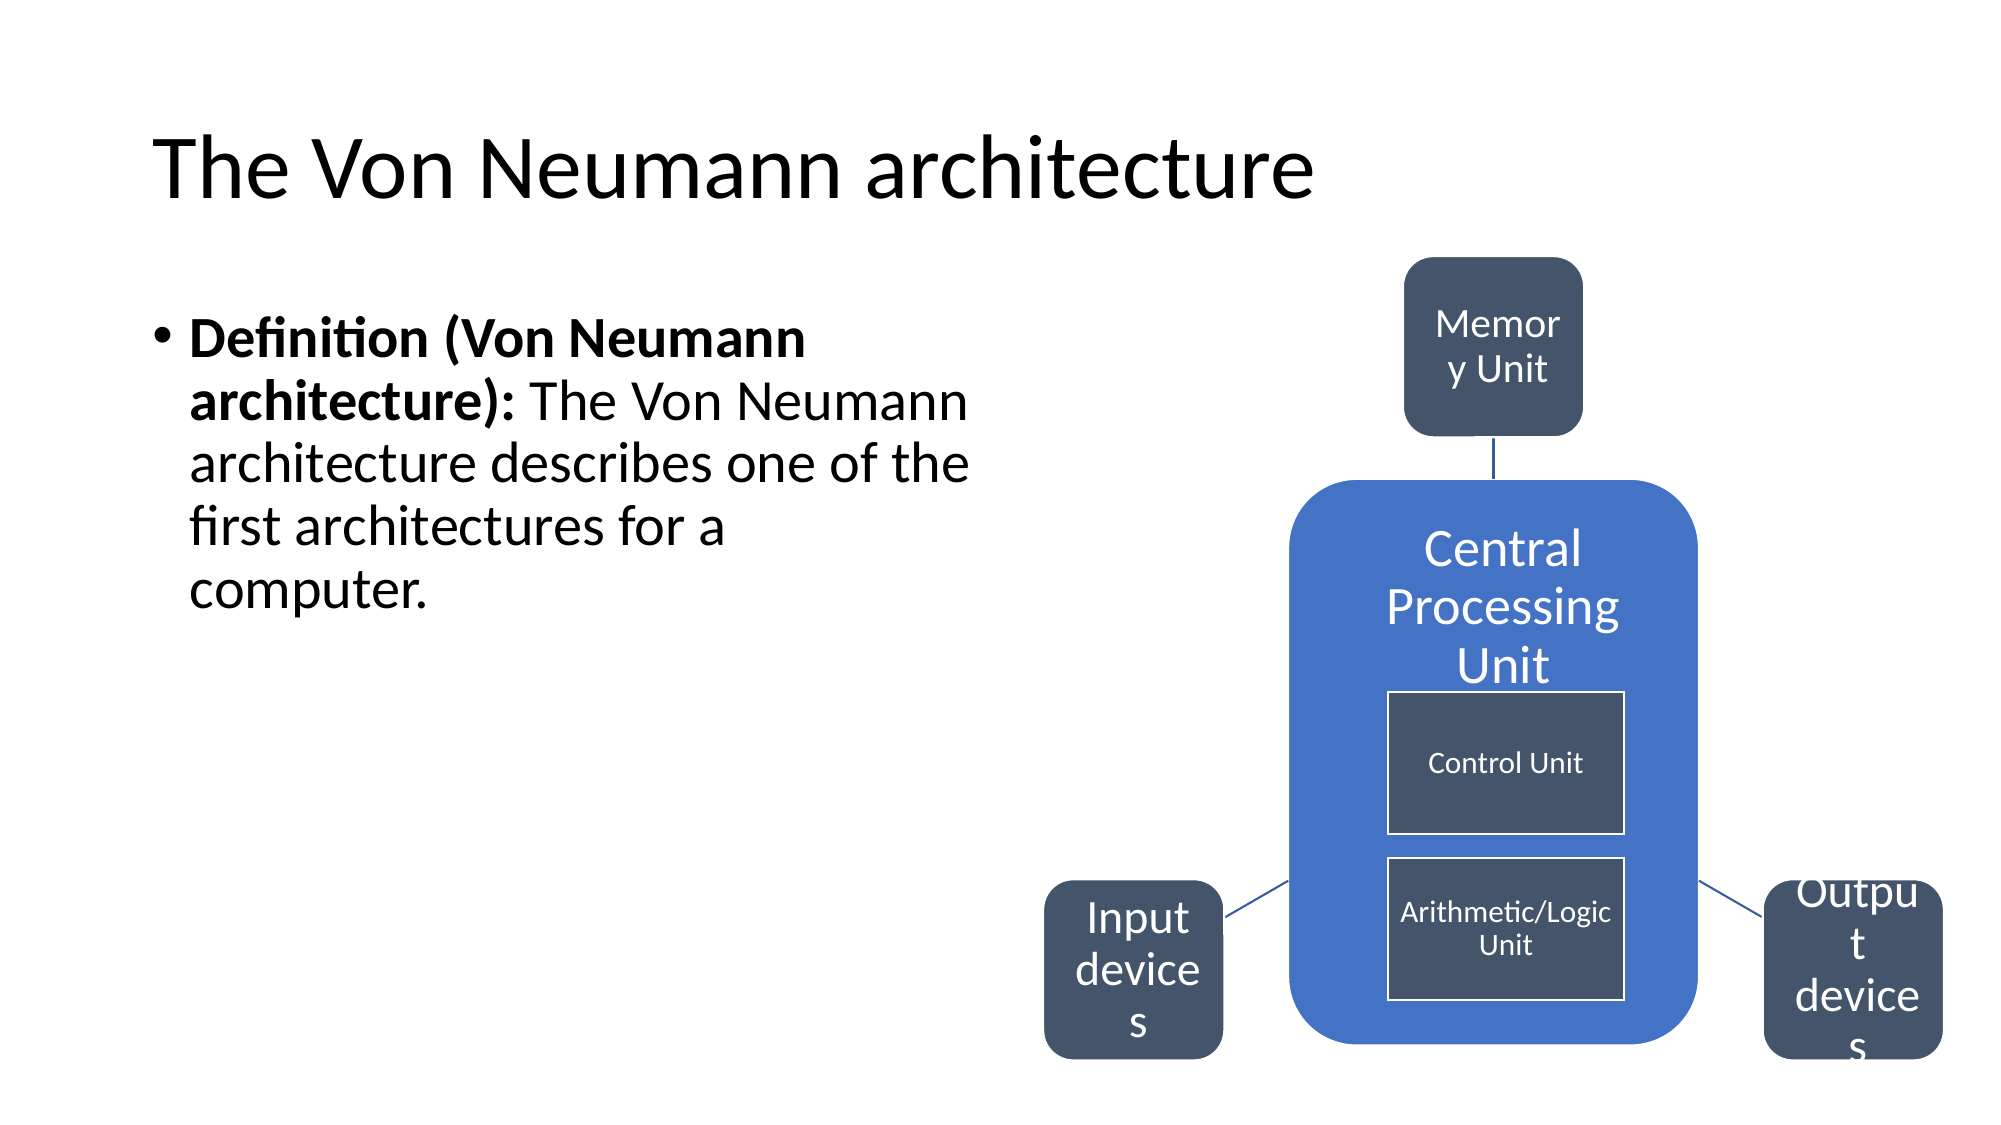

# The Von Neumann architecture
Central Processing Unit

Memory Unit
Output devices
Input devices
Definition (Von Neumann architecture): The Von Neumann architecture describes one of the first architectures for a computer.
Control Unit
Arithmetic/Logic Unit